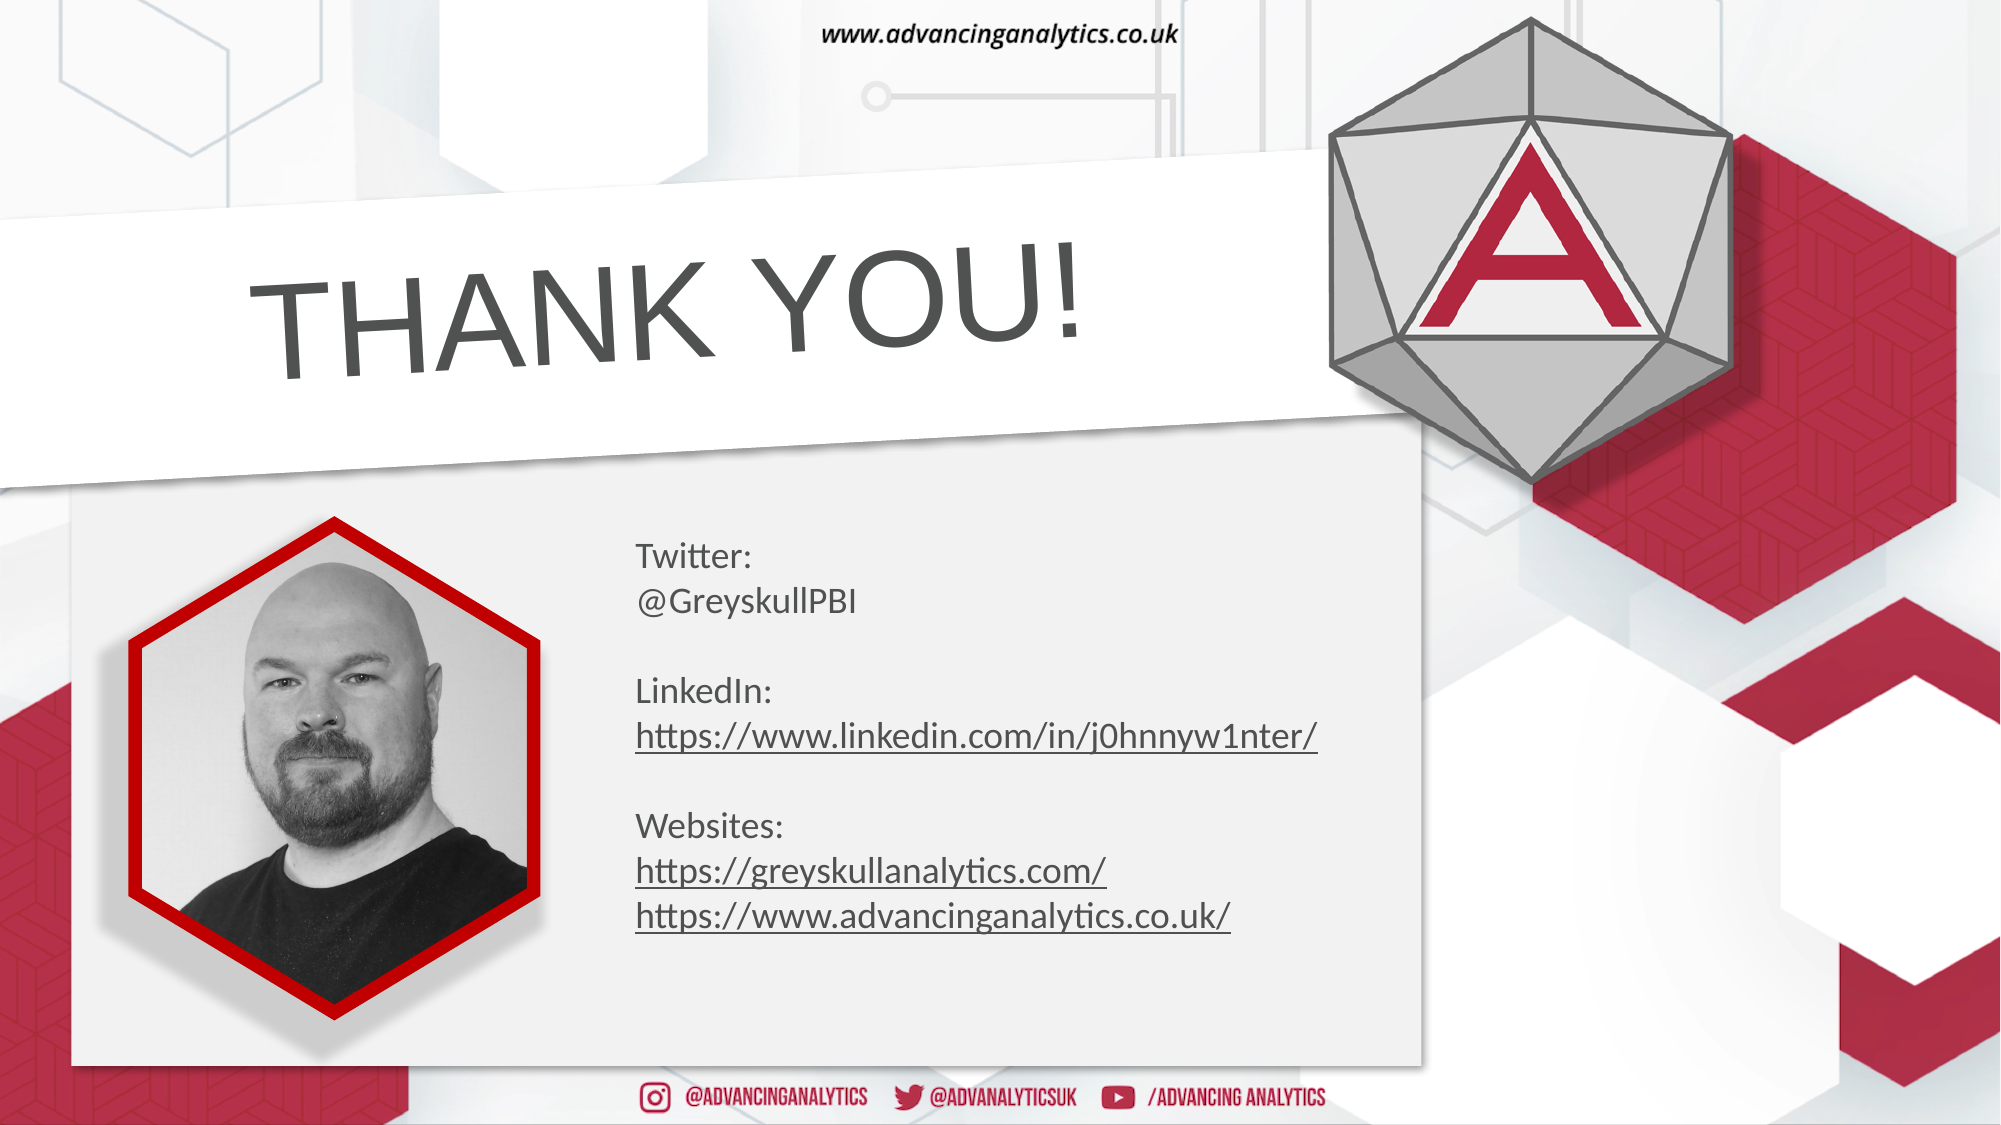

# THANK YOU!
Twitter:
@GreyskullPBI

LinkedIn: https://www.linkedin.com/in/j0hnnyw1nter/

Websites:
https://greyskullanalytics.com/
https://www.advancinganalytics.co.uk/